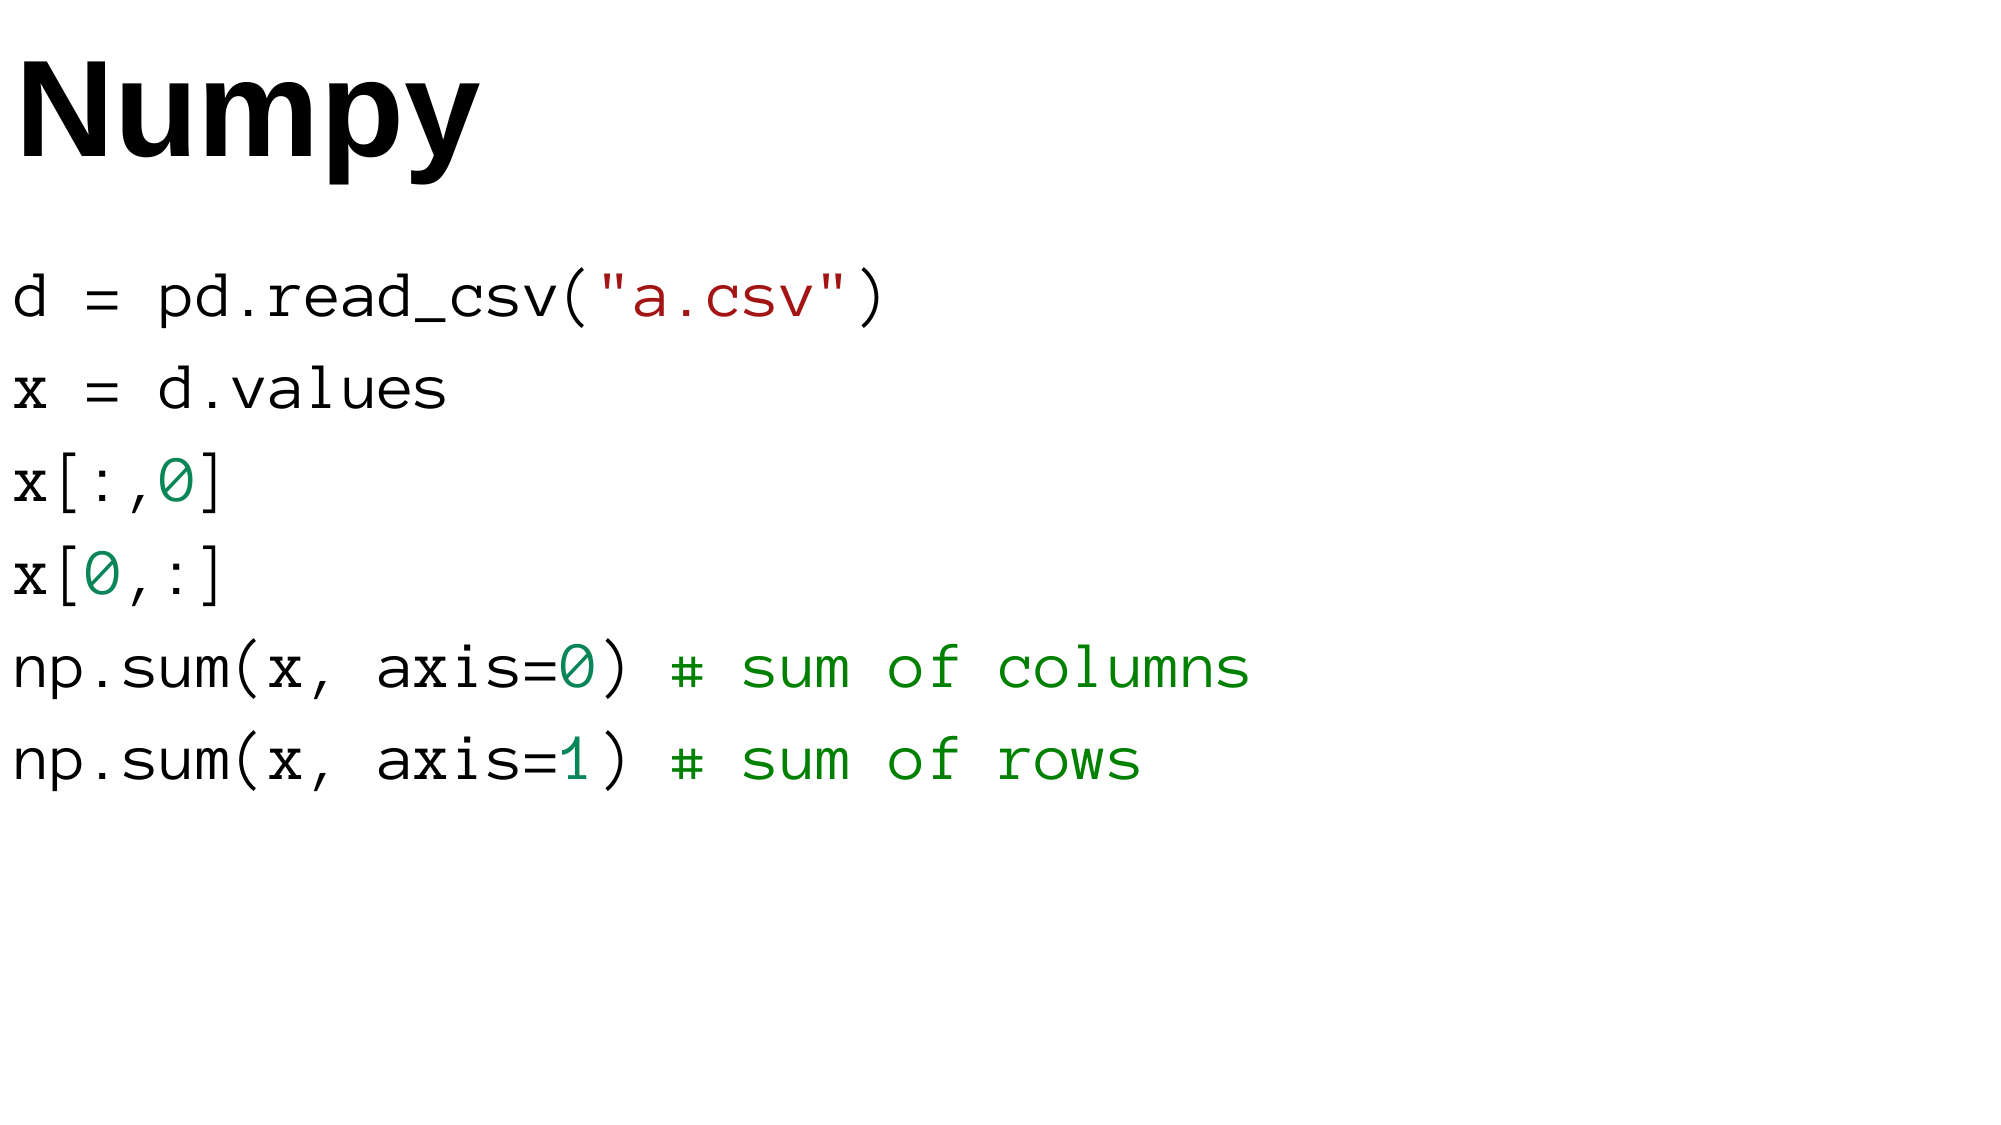

# Numpy
d = pd.read_csv("a.csv")
x = d.values
x[:,0]
x[0,:]
np.sum(x, axis=0) # sum of columns
np.sum(x, axis=1) # sum of rows